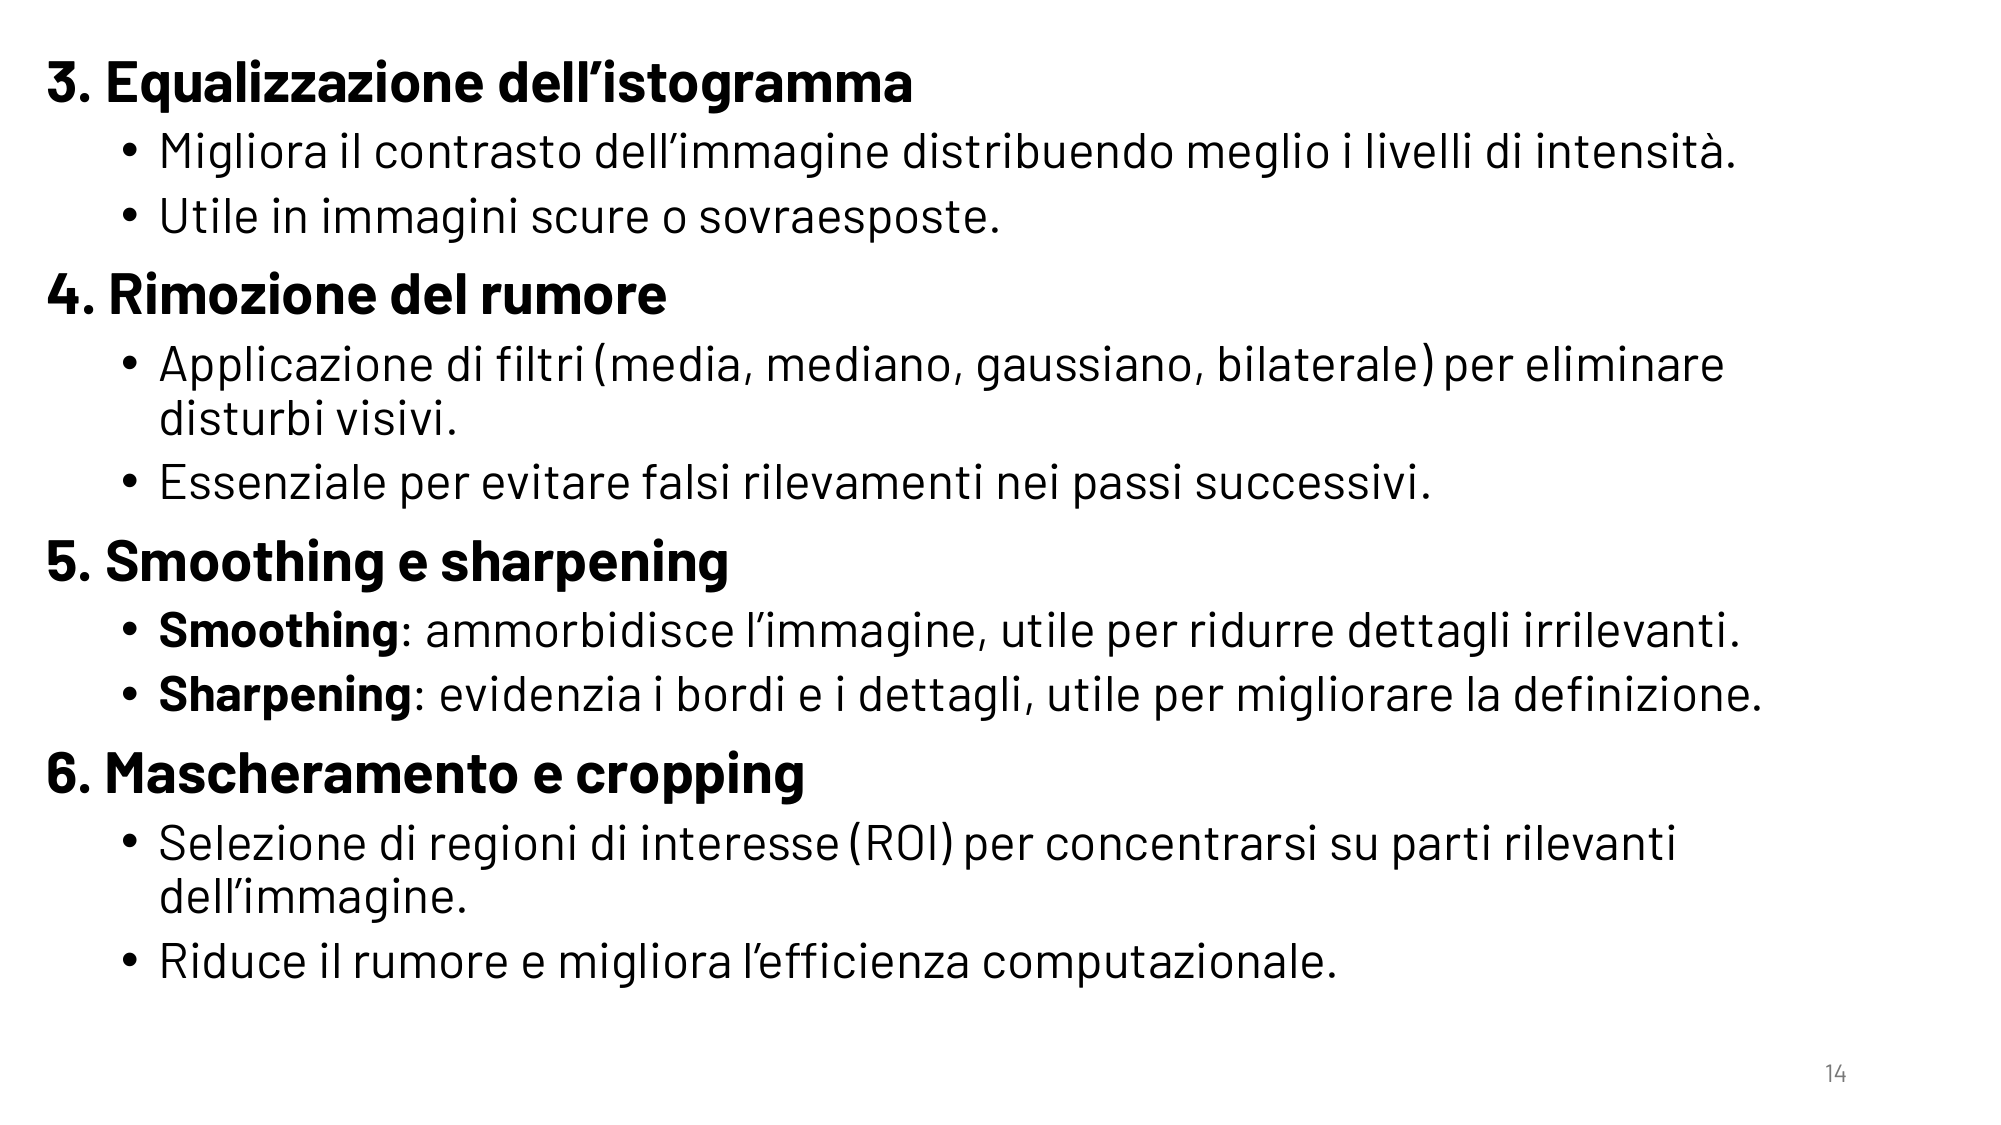

3. Equalizzazione dell’istogramma
Migliora il contrasto dell’immagine distribuendo meglio i livelli di intensità.
Utile in immagini scure o sovraesposte.
4. Rimozione del rumore
Applicazione di filtri (media, mediano, gaussiano, bilaterale) per eliminare disturbi visivi.
Essenziale per evitare falsi rilevamenti nei passi successivi.
5. Smoothing e sharpening
Smoothing: ammorbidisce l’immagine, utile per ridurre dettagli irrilevanti.
Sharpening: evidenzia i bordi e i dettagli, utile per migliorare la definizione.
6. Mascheramento e cropping
Selezione di regioni di interesse (ROI) per concentrarsi su parti rilevanti dell’immagine.
Riduce il rumore e migliora l’efficienza computazionale.

14